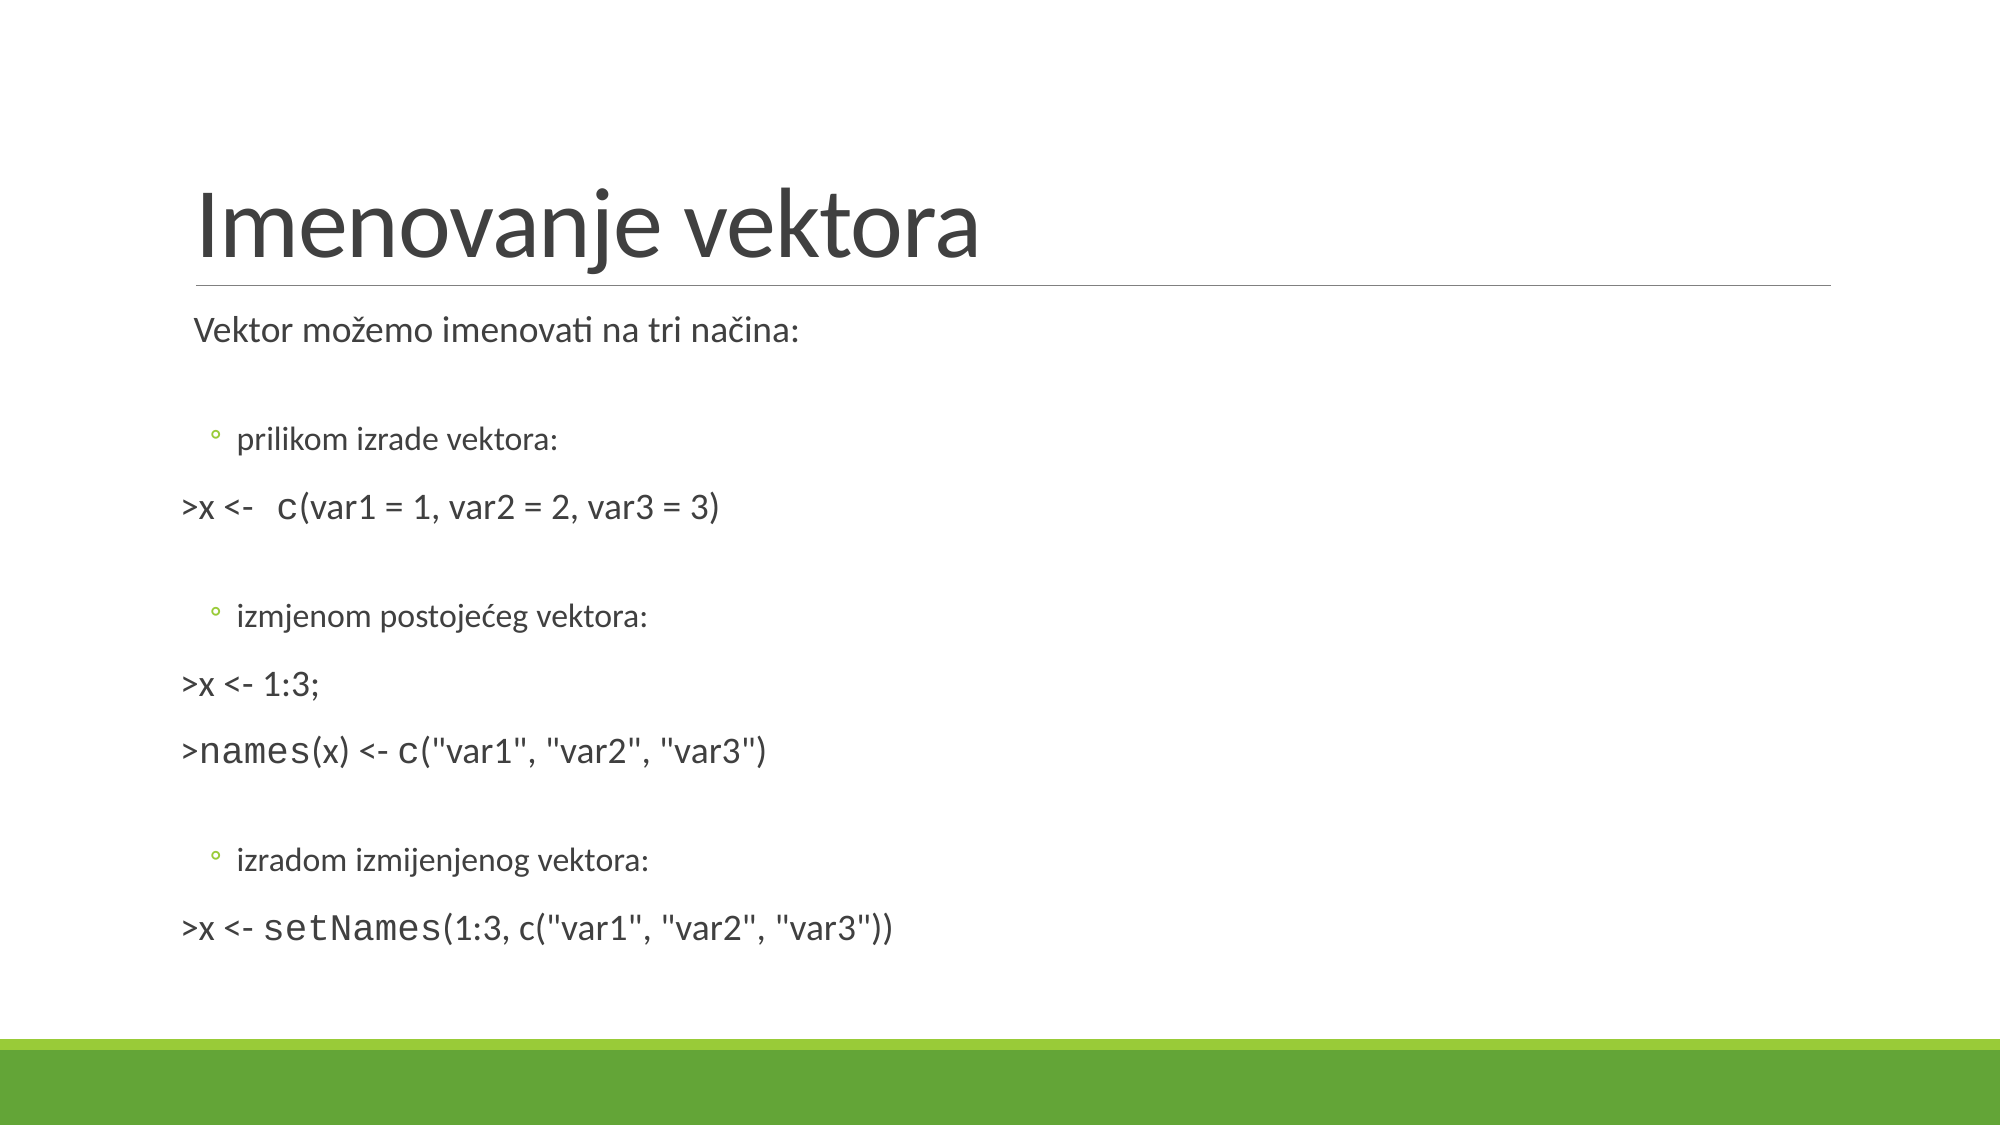

# Imenovanje vektora
Vektor možemo imenovati na tri načina:

prilikom izrade vektora:
>x <- c(var1 = 1, var2 = 2, var3 = 3)

izmjenom postojećeg vektora:
>x <- 1:3;
>names(x) <- c("var1", "var2", "var3")

izradom izmijenjenog vektora:
>x <- setNames(1:3, c("var1", "var2", "var3"))